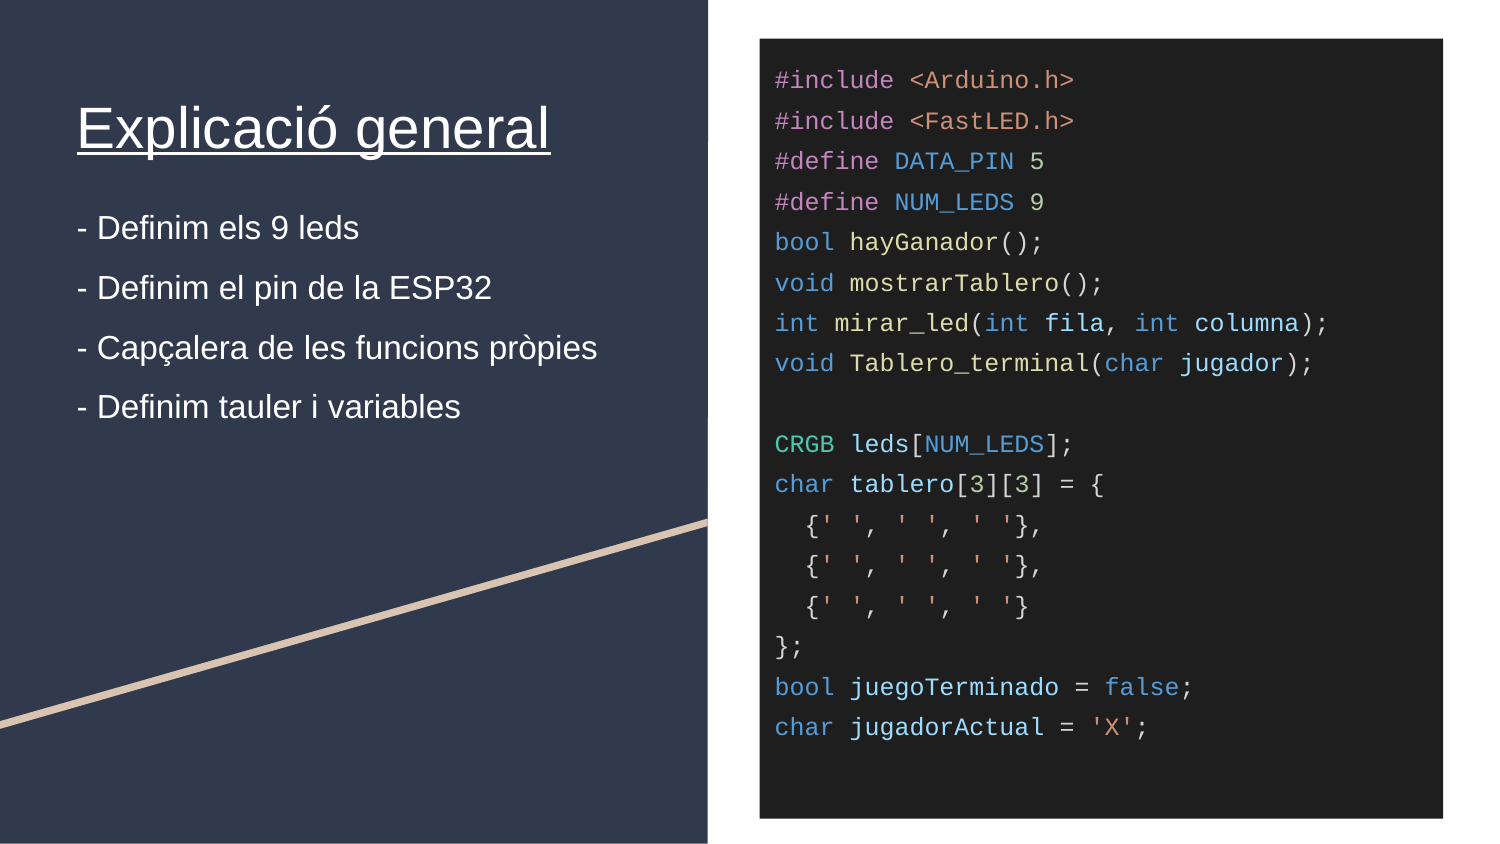

#include <Arduino.h>
#include <FastLED.h>
#define DATA_PIN 5
#define NUM_LEDS 9
bool hayGanador();
void mostrarTablero();
int mirar_led(int fila, int columna);
void Tablero_terminal(char jugador);

CRGB leds[NUM_LEDS];
char tablero[3][3] = {
  {' ', ' ', ' '},
  {' ', ' ', ' '},
  {' ', ' ', ' '}
};
bool juegoTerminado = false;
char jugadorActual = 'X';

# Explicació general

- Definim els 9 leds
- Definim el pin de la ESP32
- Capçalera de les funcions pròpies
- Definim tauler i variables